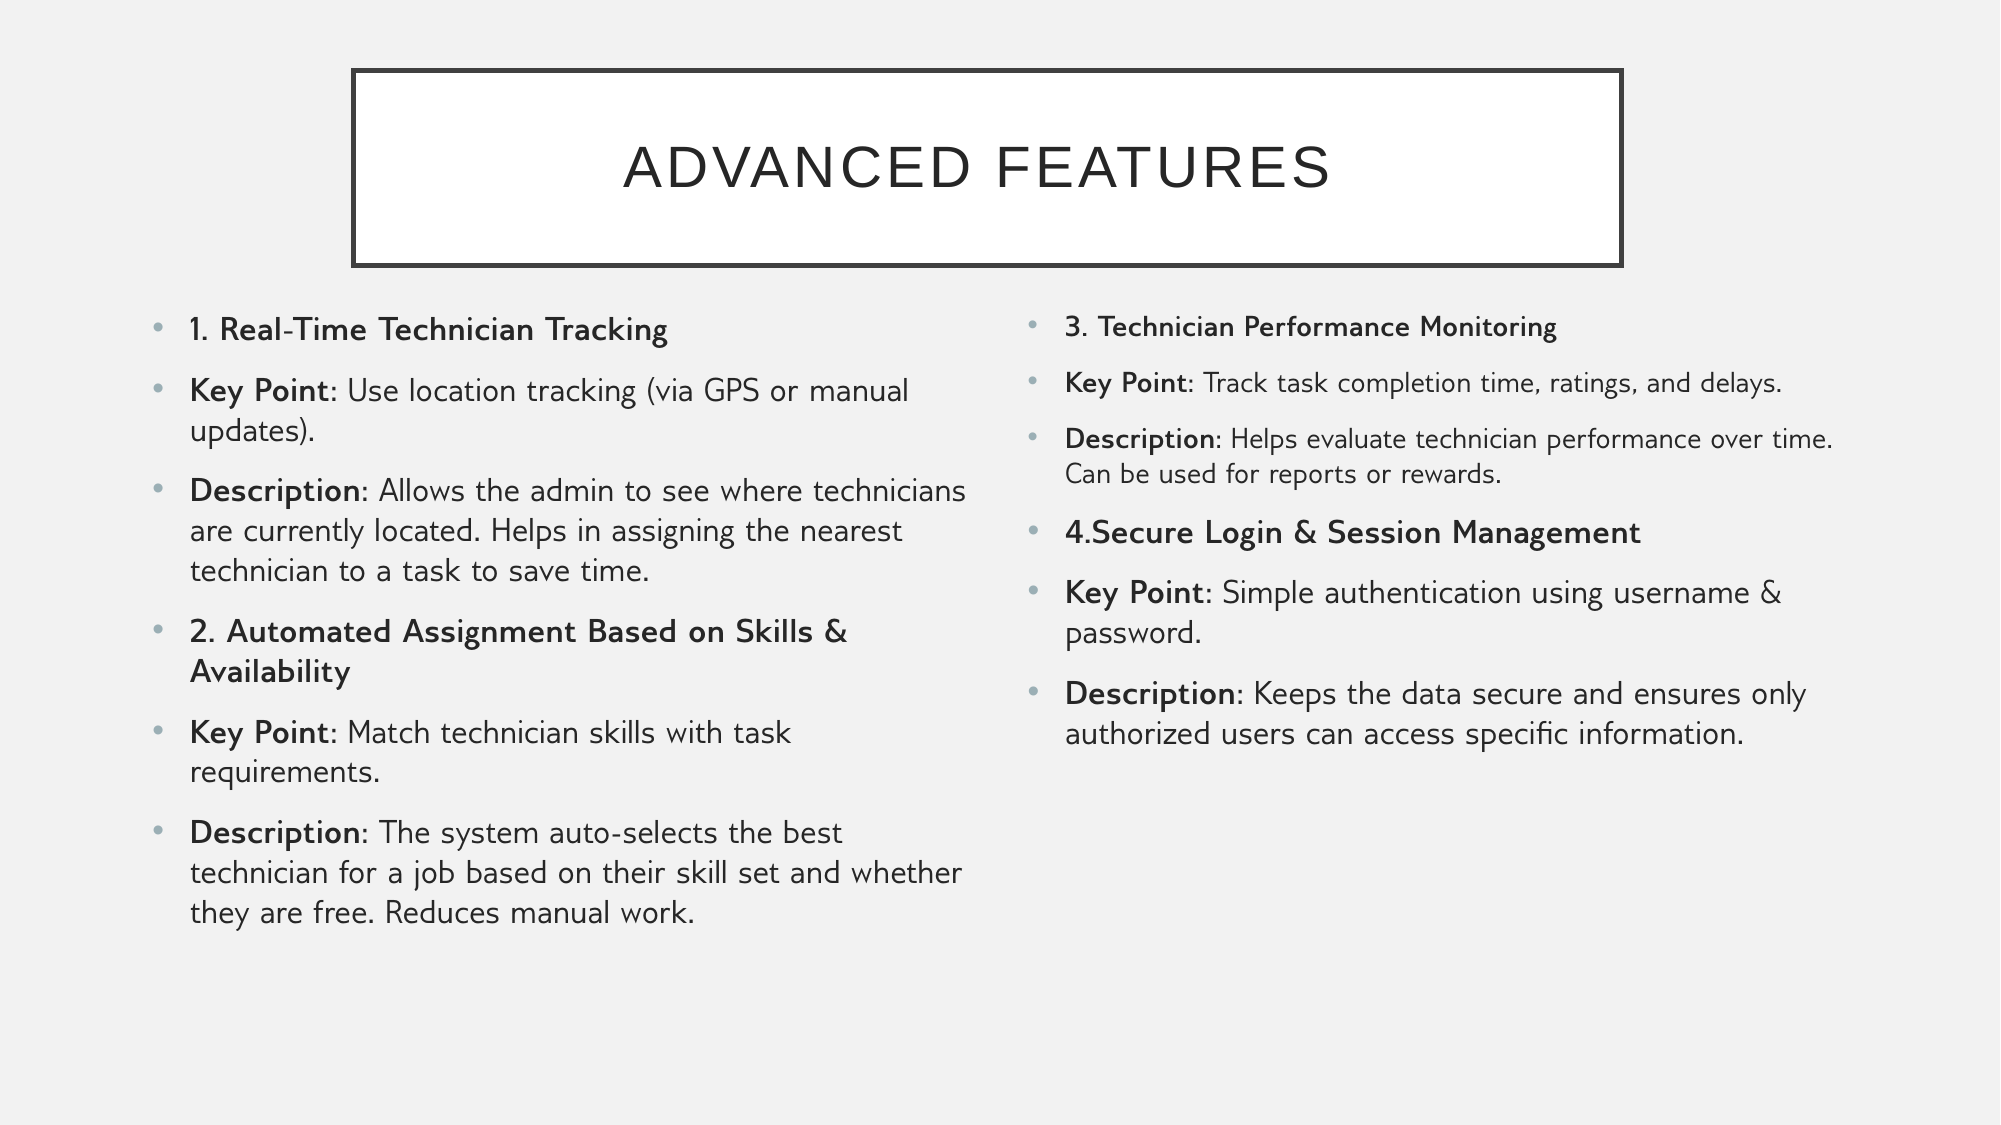

# ADVANCED FEATURES
3. Technician Performance Monitoring
Key Point: Track task completion time, ratings, and delays.
Description: Helps evaluate technician performance over time. Can be used for reports or rewards.
4.Secure Login & Session Management
Key Point: Simple authentication using username & password.
Description: Keeps the data secure and ensures only authorized users can access specific information.

1. Real-Time Technician Tracking
Key Point: Use location tracking (via GPS or manual updates).
Description: Allows the admin to see where technicians are currently located. Helps in assigning the nearest technician to a task to save time.
2. Automated Assignment Based on Skills & Availability
Key Point: Match technician skills with task requirements.
Description: The system auto-selects the best technician for a job based on their skill set and whether they are free. Reduces manual work.